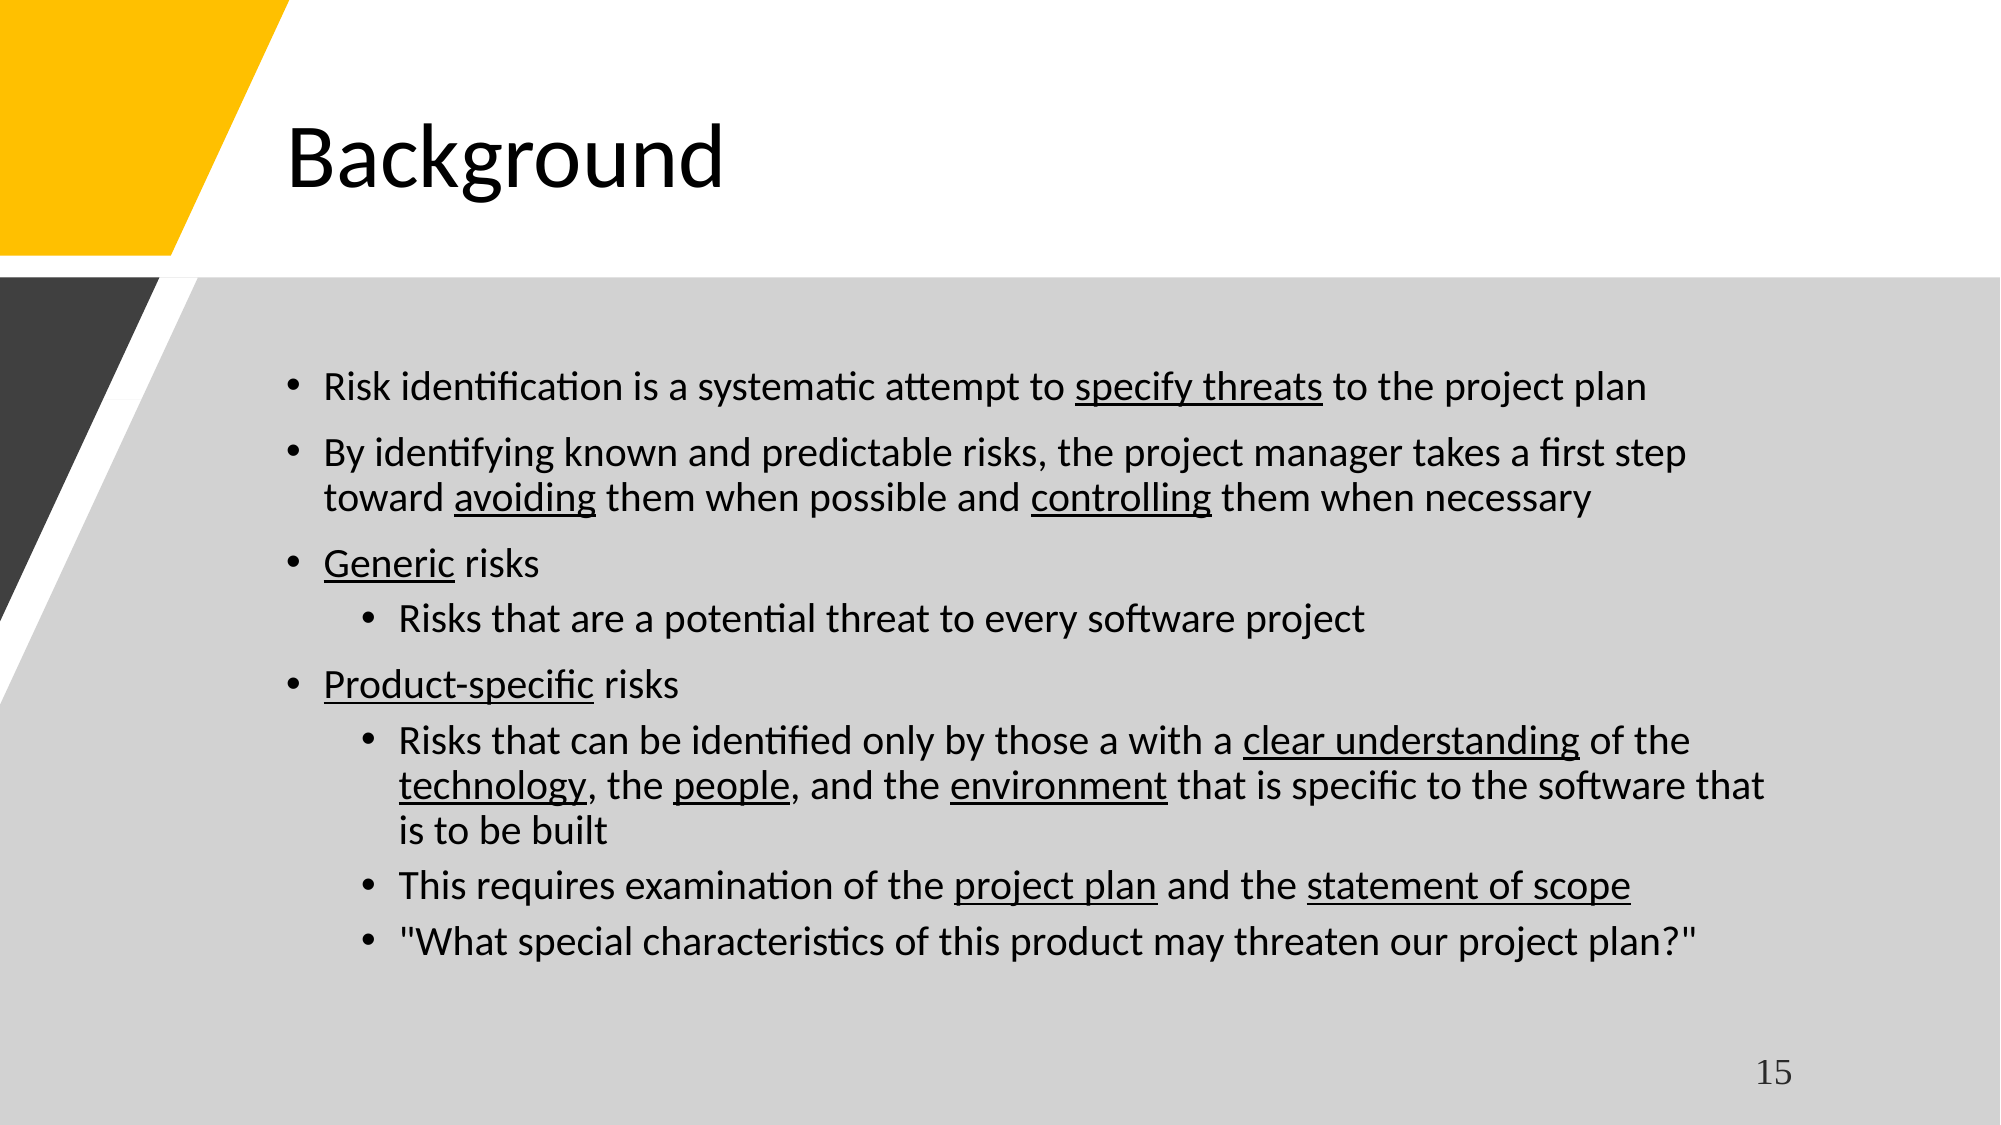

# Background

Risk identification is a systematic attempt to specify threats to the project plan
By identifying known and predictable risks, the project manager takes a first step toward avoiding them when possible and controlling them when necessary
Generic risks
Risks that are a potential threat to every software project
Product-specific risks
Risks that can be identified only by those a with a clear understanding of the technology, the people, and the environment that is specific to the software that is to be built
This requires examination of the project plan and the statement of scope
"What special characteristics of this product may threaten our project plan?"
15